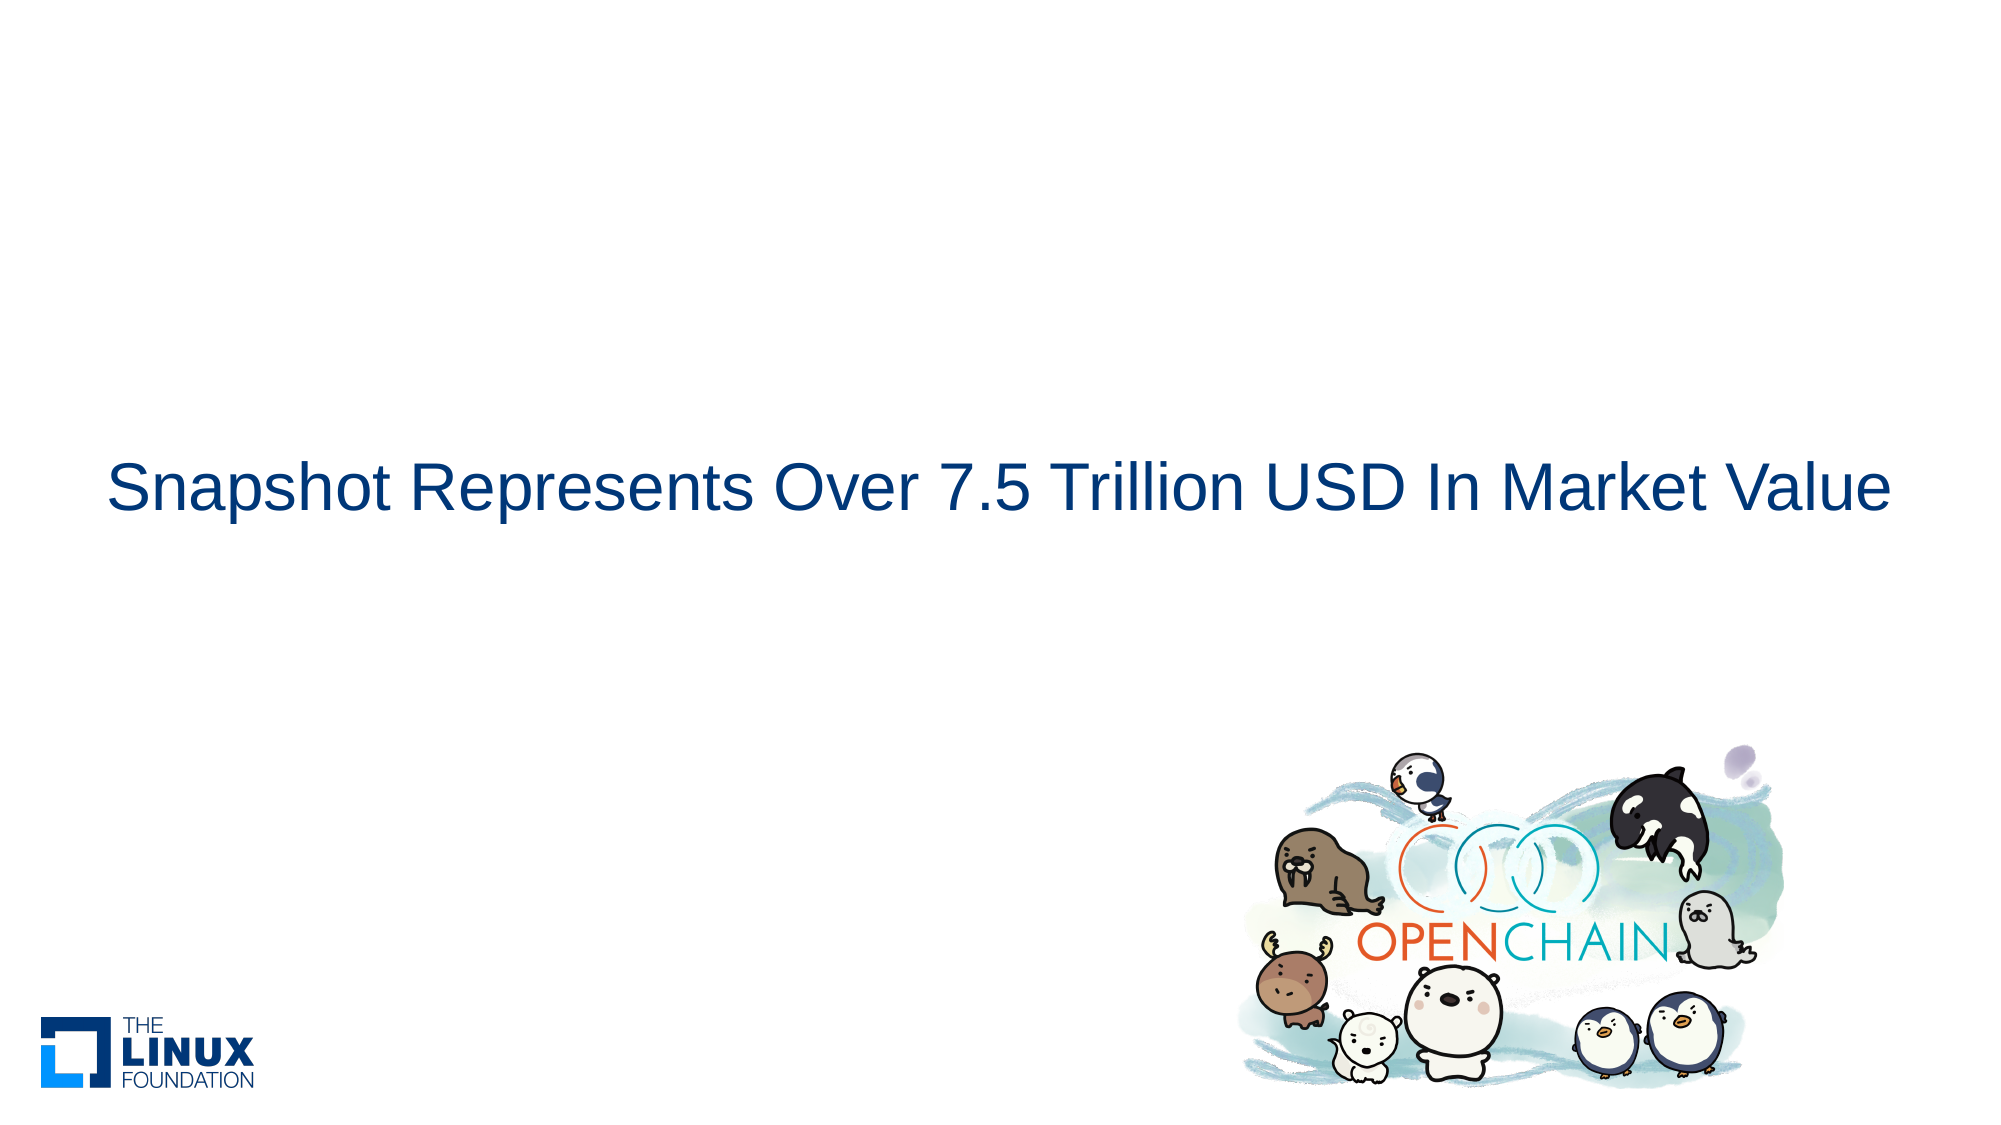

Snapshot Represents Over 7.5 Trillion USD In Market Value